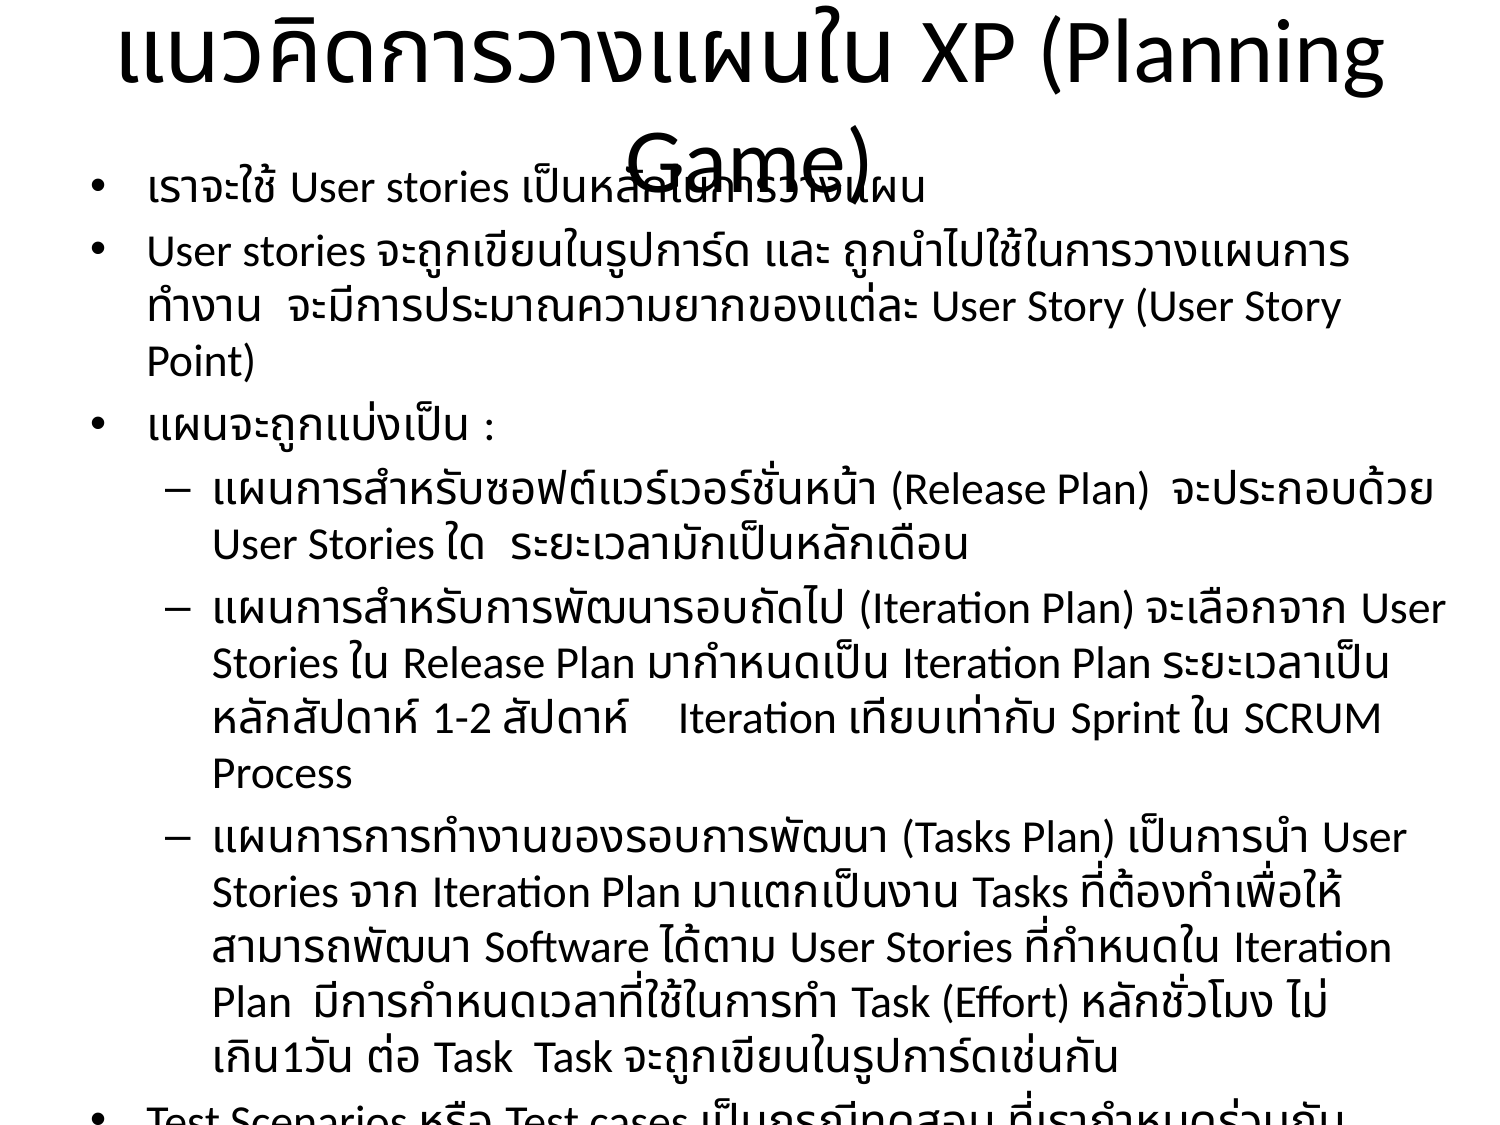

# แนวคิดการวางแผนใน XP (Planning Game)
เราจะใช้ User stories เป็นหลักในการวางแผน
User stories จะถูกเขียนในรูปการ์ด และ ถูกนำไปใช้ในการวางแผนการทำงาน  จะมีการประมาณความยากของแต่ละ User Story (User Story Point)
แผนจะถูกแบ่งเป็น :
แผนการสำหรับซอฟต์แวร์เวอร์ชั่นหน้า (Release Plan)  จะประกอบด้วย User Stories ใด  ระยะเวลามักเป็นหลักเดือน
แผนการสำหรับการพัฒนารอบถัดไป (Iteration Plan) จะเลือกจาก User Stories ใน Release Plan มากำหนดเป็น Iteration Plan ระยะเวลาเป็นหลักสัปดาห์ 1-2 สัปดาห์    Iteration เทียบเท่ากับ Sprint ใน SCRUM Process
แผนการการทำงานของรอบการพัฒนา (Tasks Plan) เป็นการนำ User Stories จาก Iteration Plan มาแตกเป็นงาน Tasks ที่ต้องทำเพื่อให้สามารถพัฒนา Software ได้ตาม User Stories ที่กำหนดใน Iteration Plan  มีการกำหนดเวลาที่ใช้ในการทำ Task (Effort) หลักชั่วโมง ไม่เกิน1วัน ต่อ Task  Task จะถูกเขียนในรูปการ์ดเช่นกัน
Test Scenarios หรือ Test cases เป็นกรณีทดสอบ ที่เรากำหนดร่วมกับ Onsite Customer เพื่อใช้ในการทดสอบว่า Software ทำงานได้ตรงตาม User Stories หรือไม่
User Story ปิดสมบูรณ์ เมื่อ ระบบรัน Test cases ของ User Story นั้นผ่านหมด